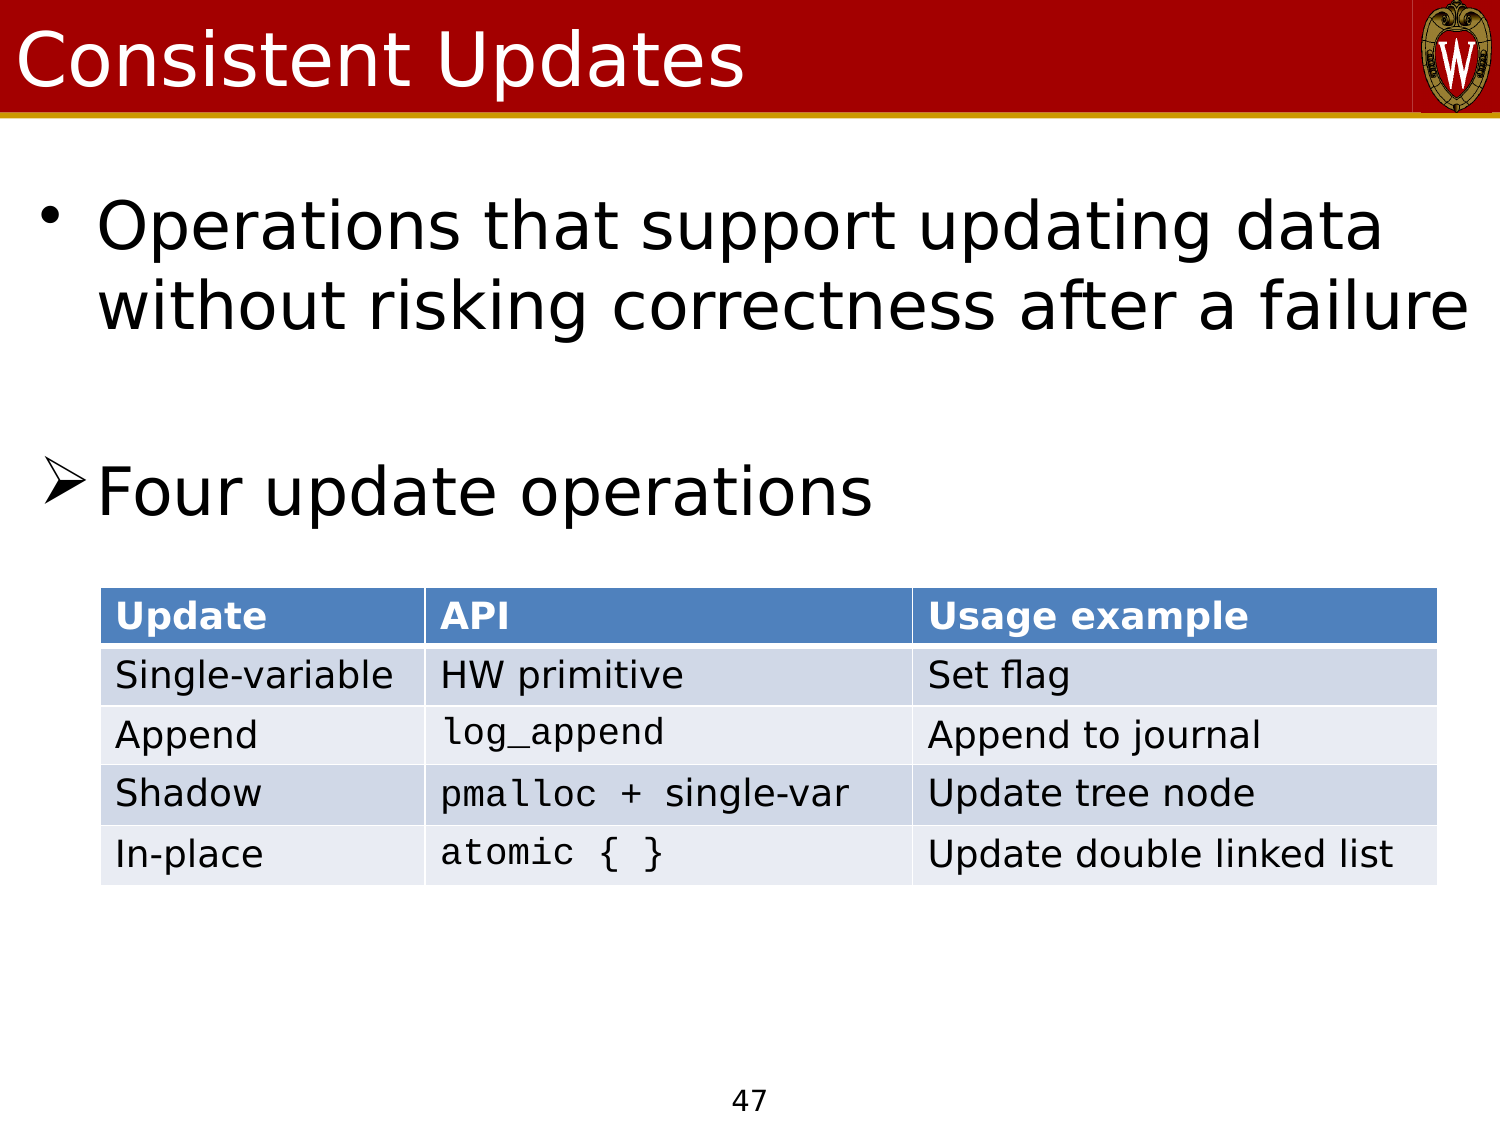

# Consistent Updates
Operations that support updating data without risking correctness after a failure

Four update operations
| Update | API | Usage example |
| --- | --- | --- |
| Single-variable | HW primitive | Set flag |
| Append | log\_append | Append to journal |
| Shadow | pmalloc + single-var | Update tree node |
| In-place | atomic { } | Update double linked list |
47